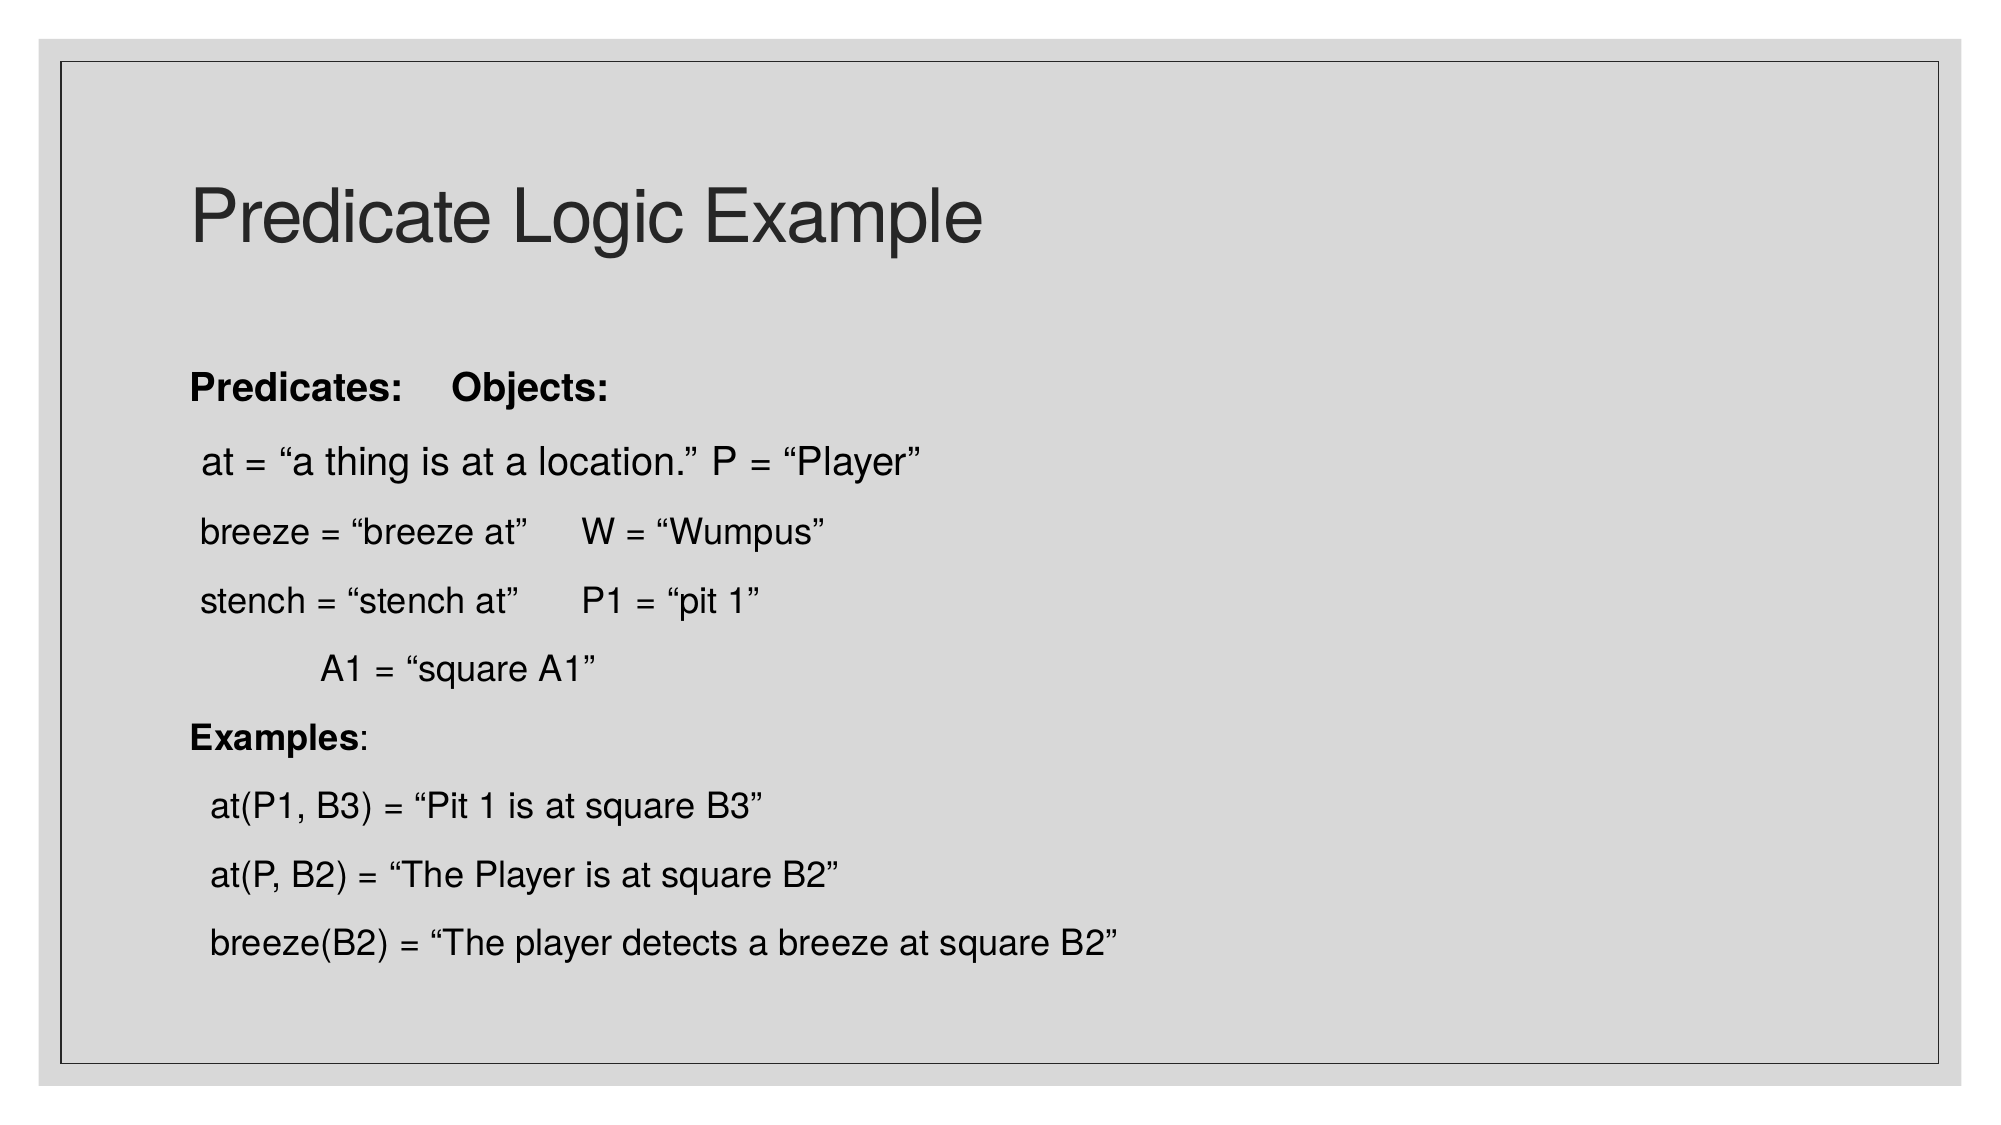

# Predicate Logic Example
Predicates:						Objects:
 at = “a thing is at a location.”					P = “Player”
 breeze = “breeze at”						W = “Wumpus”
 stench = “stench at”						P1 = “pit 1”
								A1 = “square A1”
Examples:
  at(P1, B3) = “Pit 1 is at square B3”
  at(P, B2) = “The Player is at square B2”
  breeze(B2) = “The player detects a breeze at square B2”